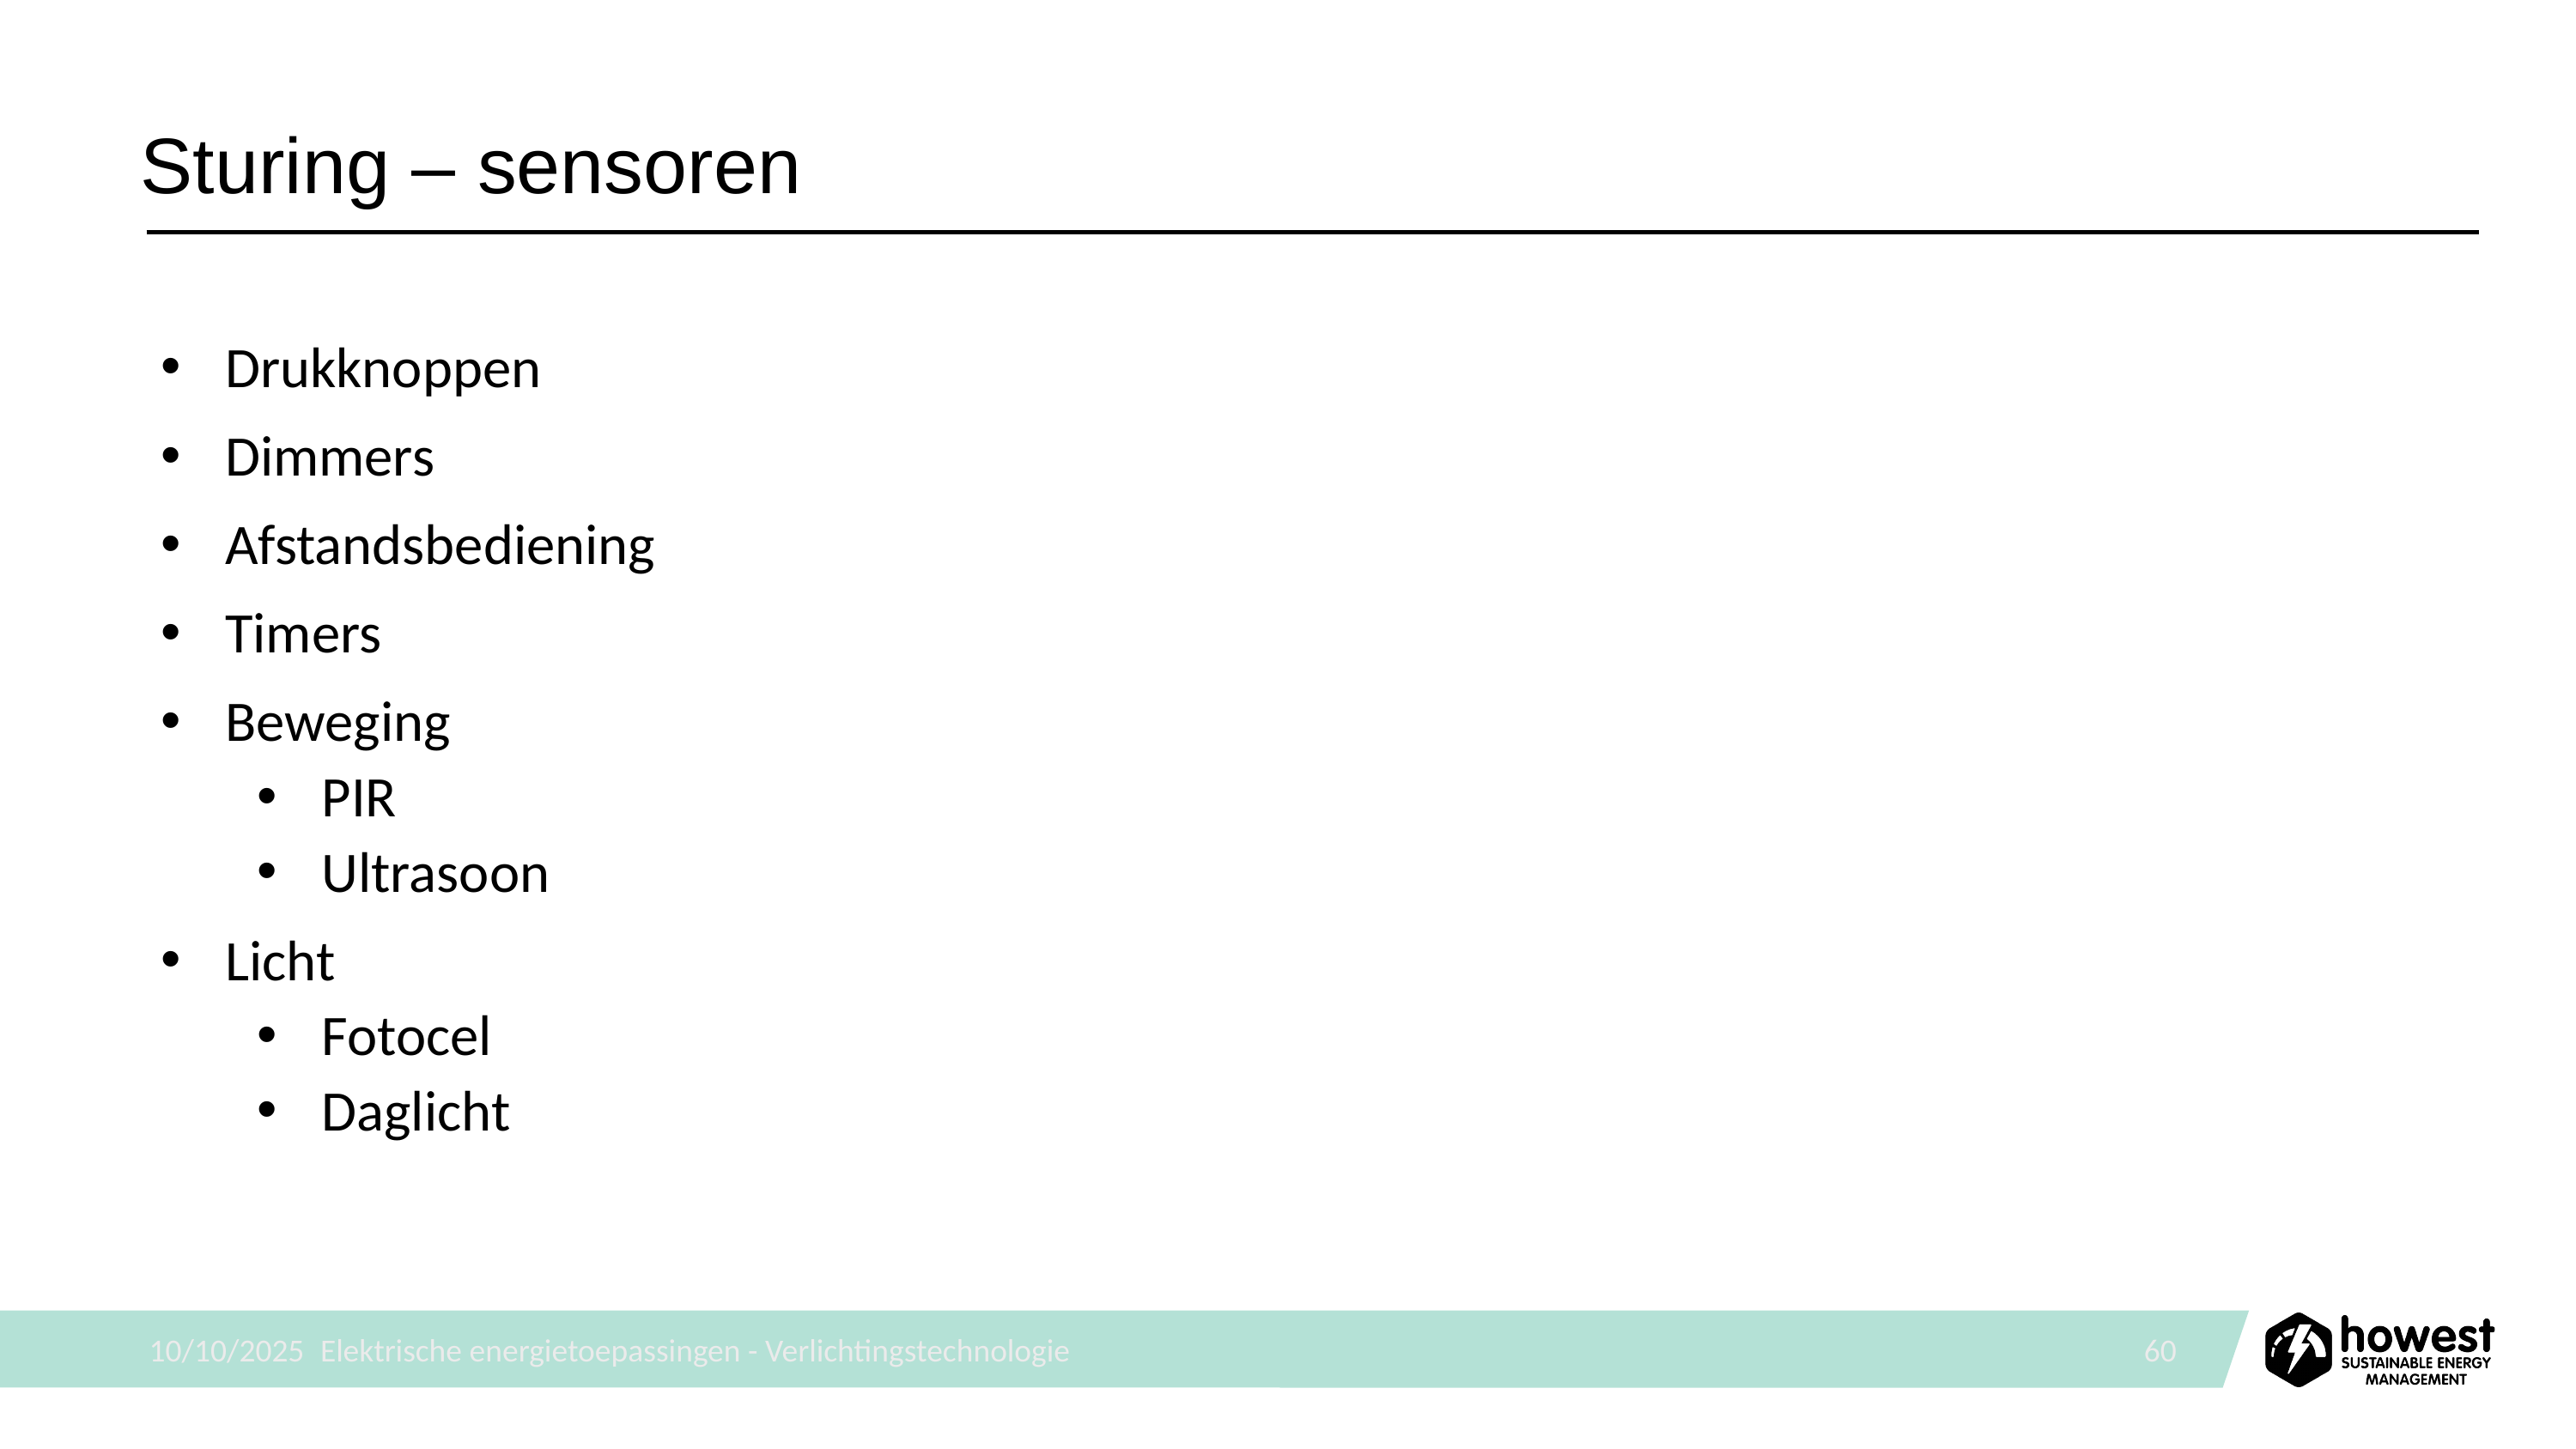

# Sturing – sensoren
Drukknoppen
Dimmers
Afstandsbediening
Timers
Beweging
PIR
Ultrasoon
Licht
Fotocel
Daglicht
10/10/2025
Elektrische energietoepassingen - Verlichtingstechnologie
60